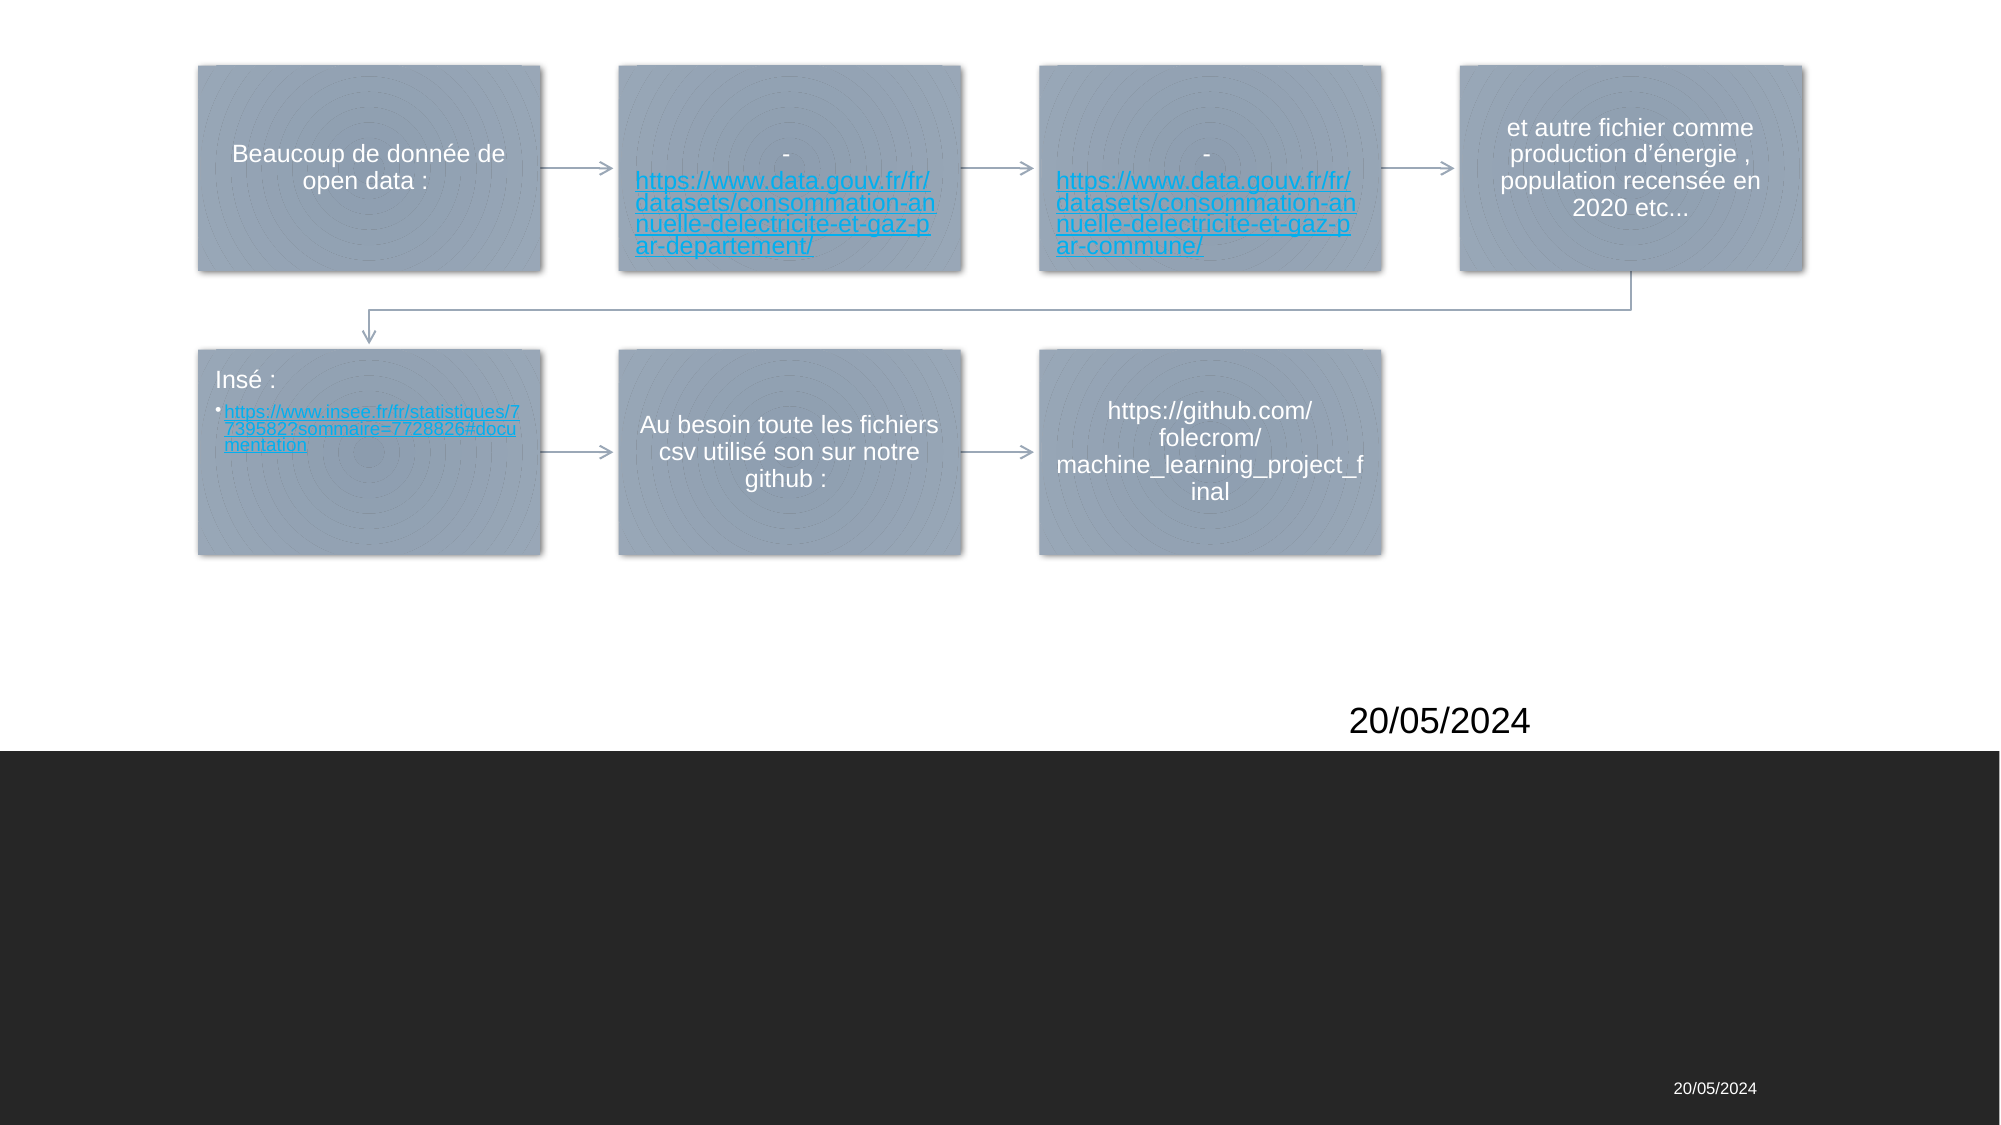

Beaucoup de donnée de open data :

- https://www.data.gouv.fr/fr/datasets/consommation-annuelle-delectricite-et-gaz-par-departement/

- https://www.data.gouv.fr/fr/datasets/consommation-annuelle-delectricite-et-gaz-par-commune/

et autre fichier comme production d’énergie , population recensée en 2020 etc...

Insé :
https://www.insee.fr/fr/statistiques/7739582?sommaire=7728826#documentation

Au besoin toute les fichiers csv utilisé son sur notre github :
https://github.com/folecrom/machine_learning_project_final
20/05/2024
#

20/05/2024